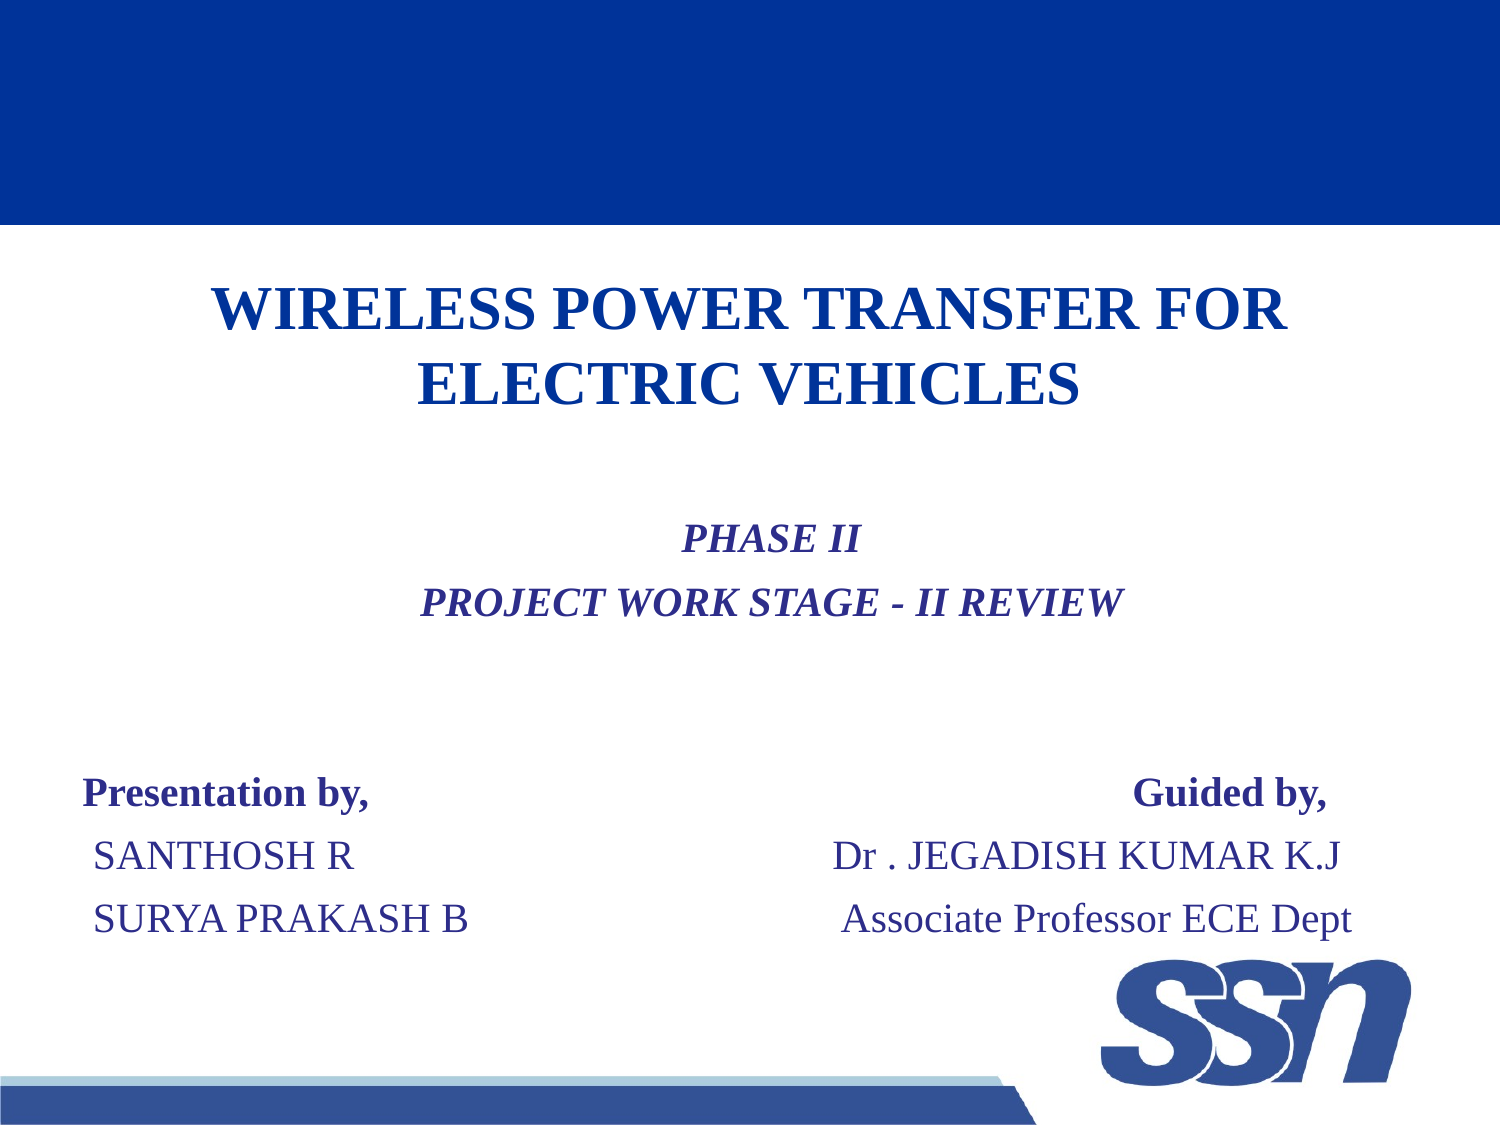

# WIRELESS POWER TRANSFER FOR ELECTRIC VEHICLES
PHASE II
PROJECT WORK STAGE - II REVIEW

Presentation by,				      	    	Guided by,
 SANTHOSH R                                 	Dr . JEGADISH KUMAR K.J
 SURYA PRAKASH B                     	 Associate Professor ECE Dept